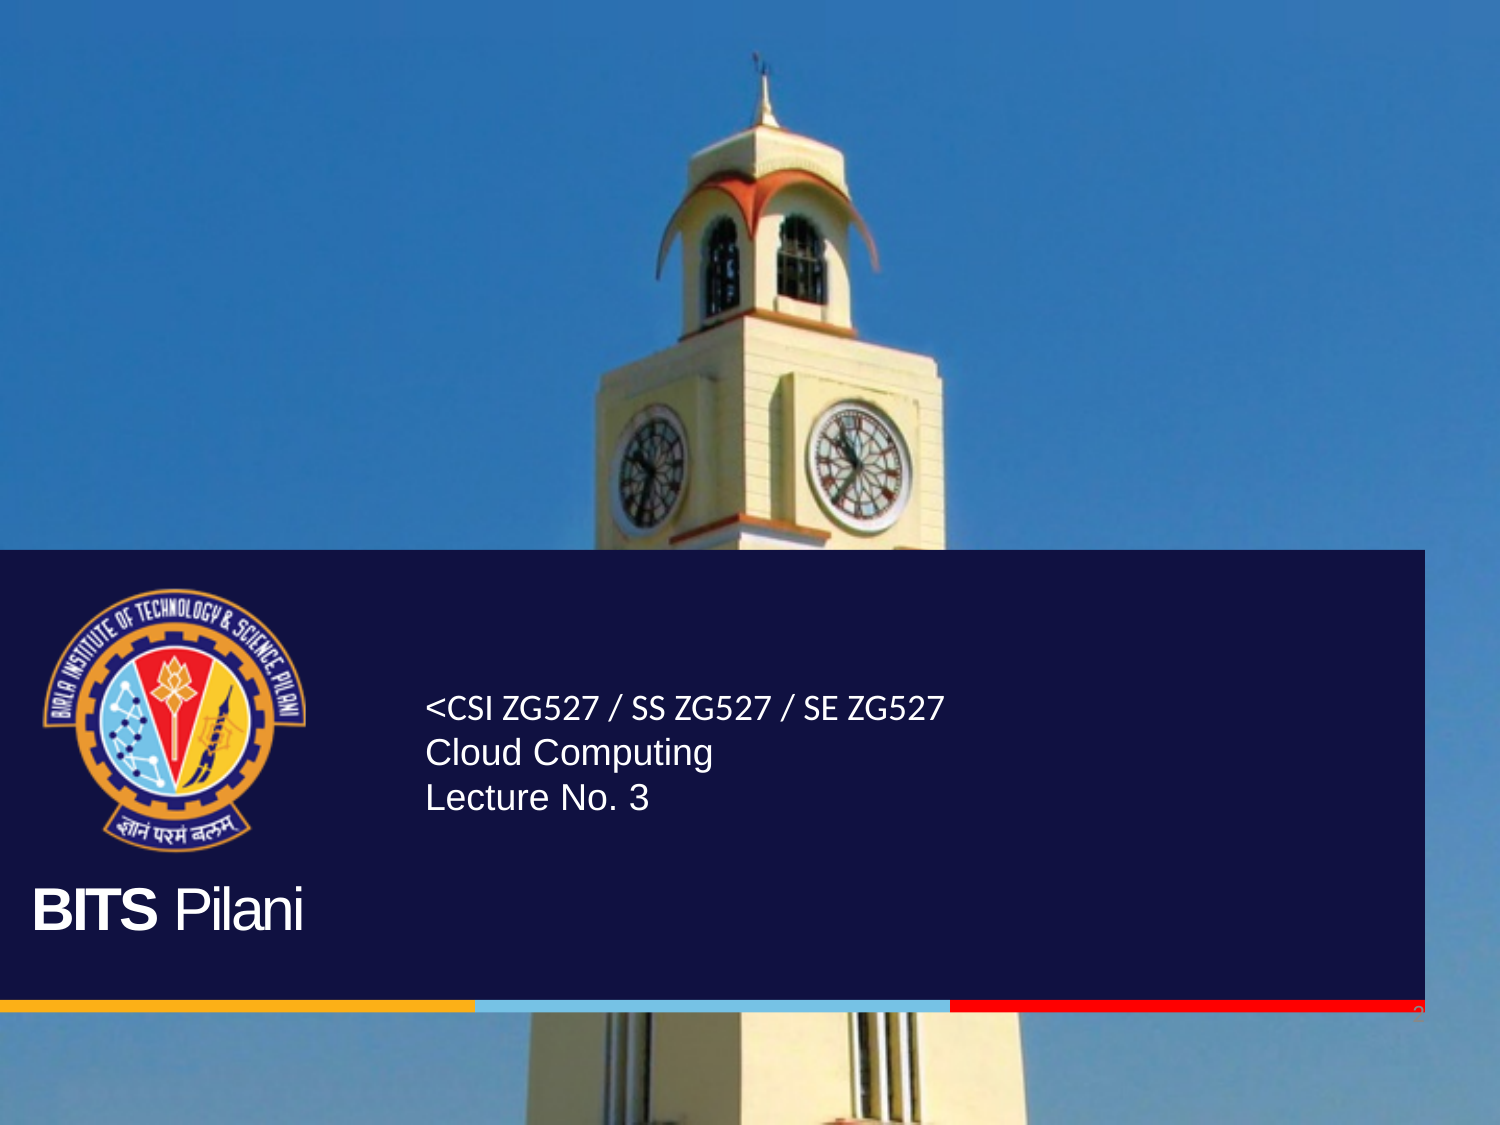

<CSI ZG527 / SS ZG527 / SE ZG527
Cloud Computing
Lecture No. 3
2